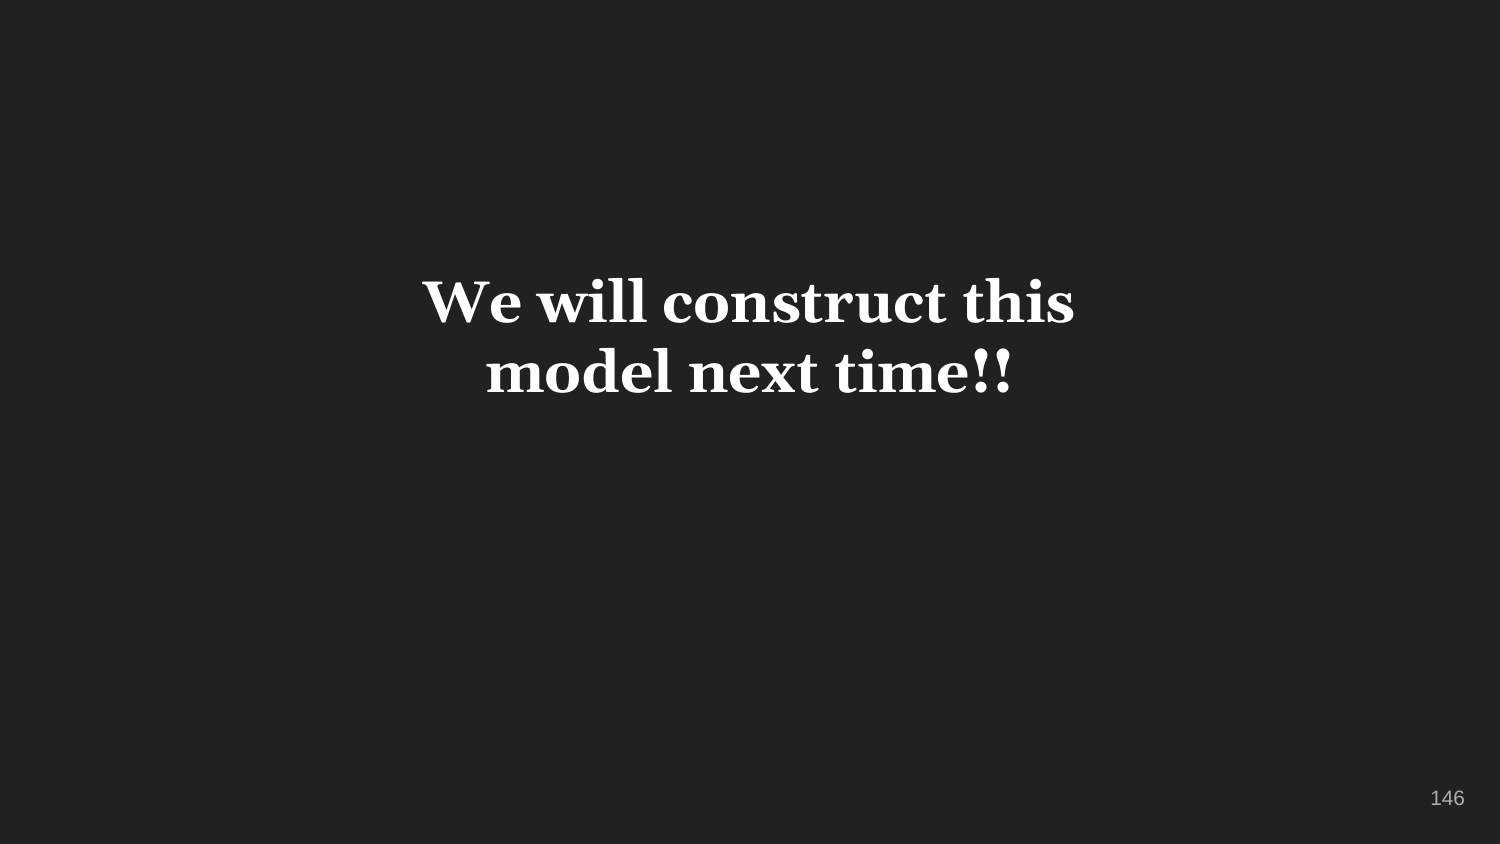

# We will construct this model next time!!
146